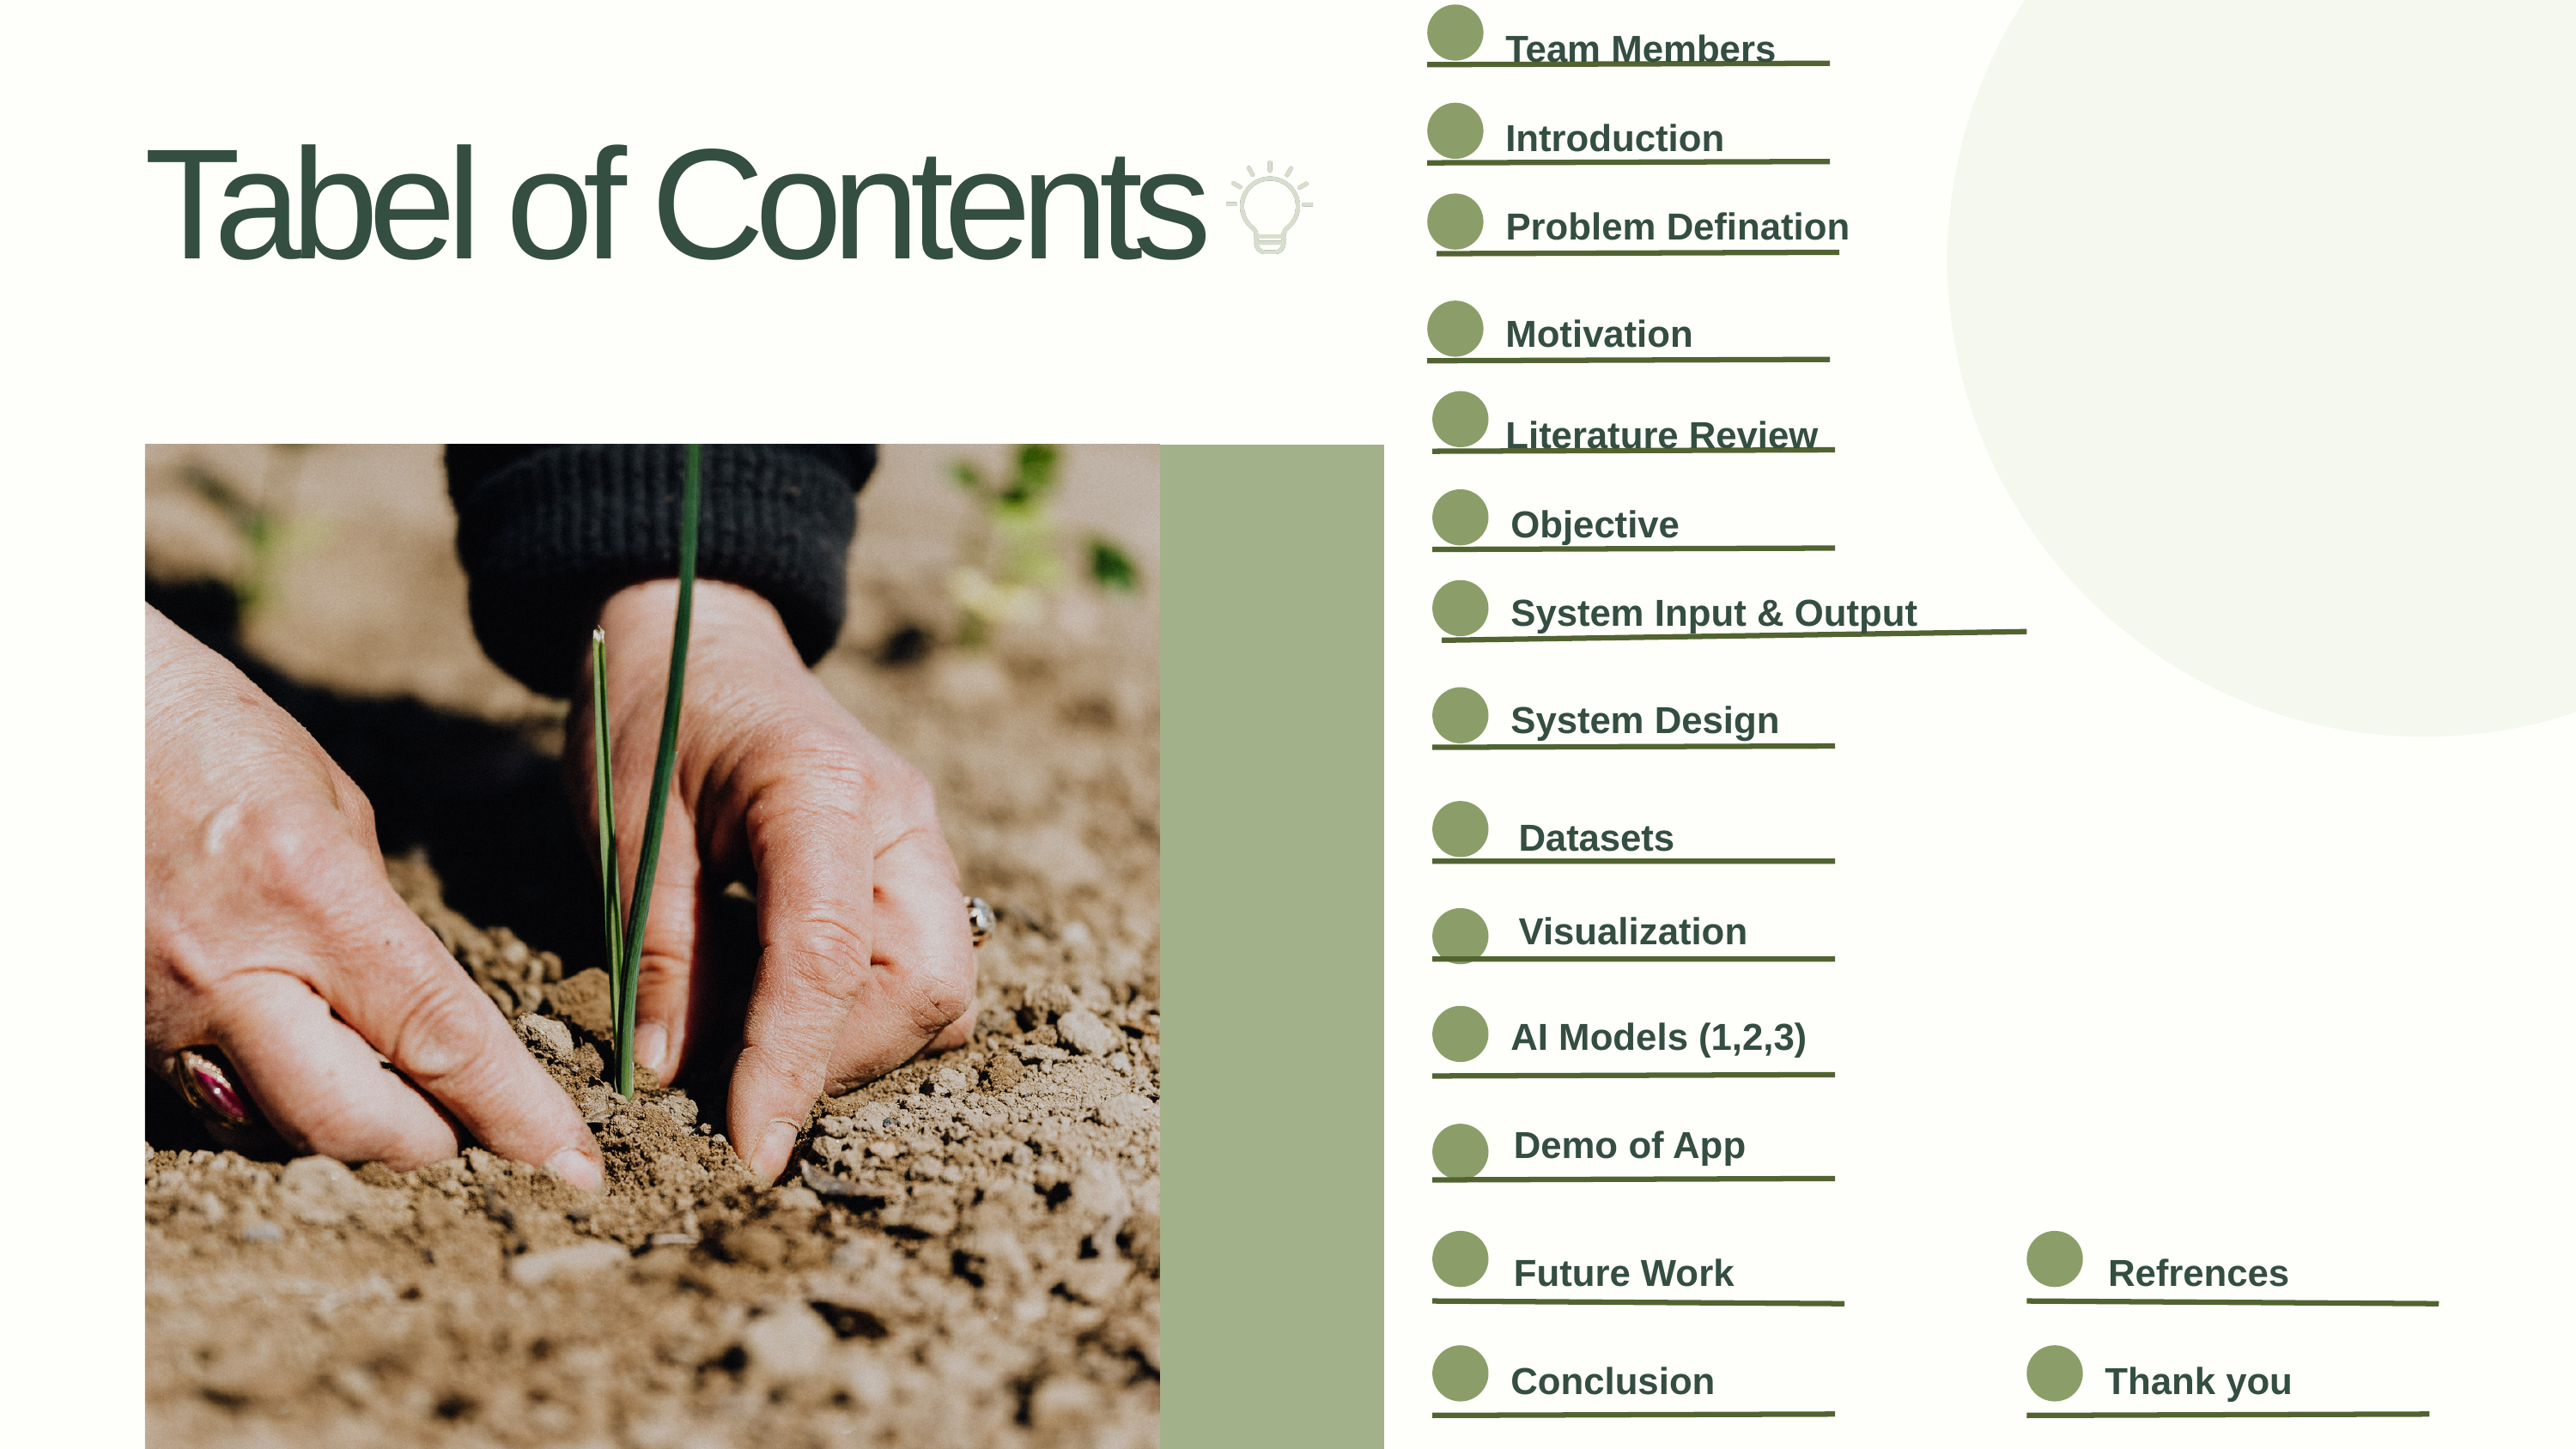

Team Members

Introduction
Tabel of Contents

Problem Defination

Motivation

Literature Review

Objective

System Input & Output

System Design

Datasets

Visualization

AI Models (1,2,3)

Demo of App

Future Work
Refrences

Conclusion
Thank you